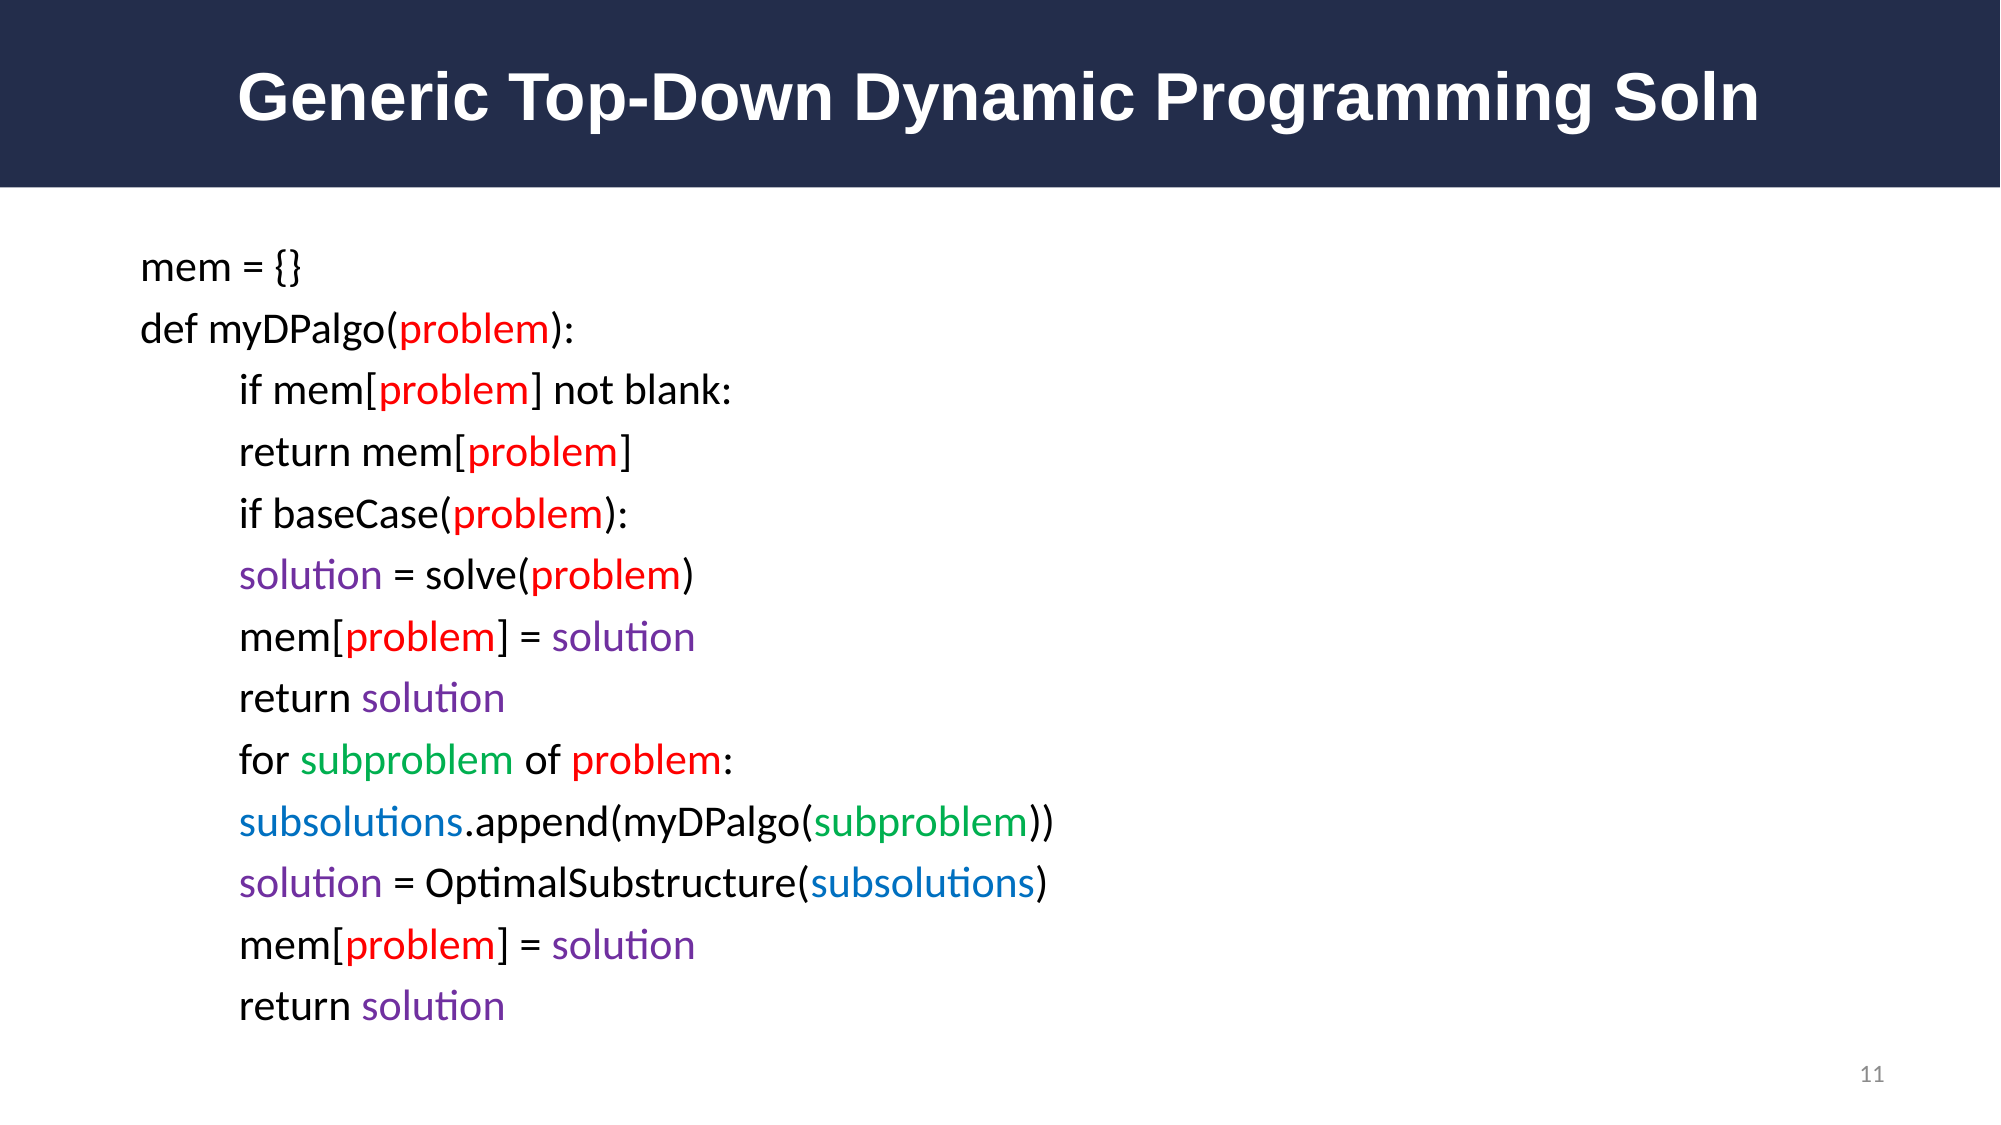

# Generic Top-Down Dynamic Programming Soln
mem = {}
def myDPalgo(problem):
	if mem[problem] not blank:
		return mem[problem]
	if baseCase(problem):
		solution = solve(problem)
		mem[problem] = solution
		return solution
	for subproblem of problem:
		subsolutions.append(myDPalgo(subproblem))
	solution = OptimalSubstructure(subsolutions)
	mem[problem] = solution
	return solution
11